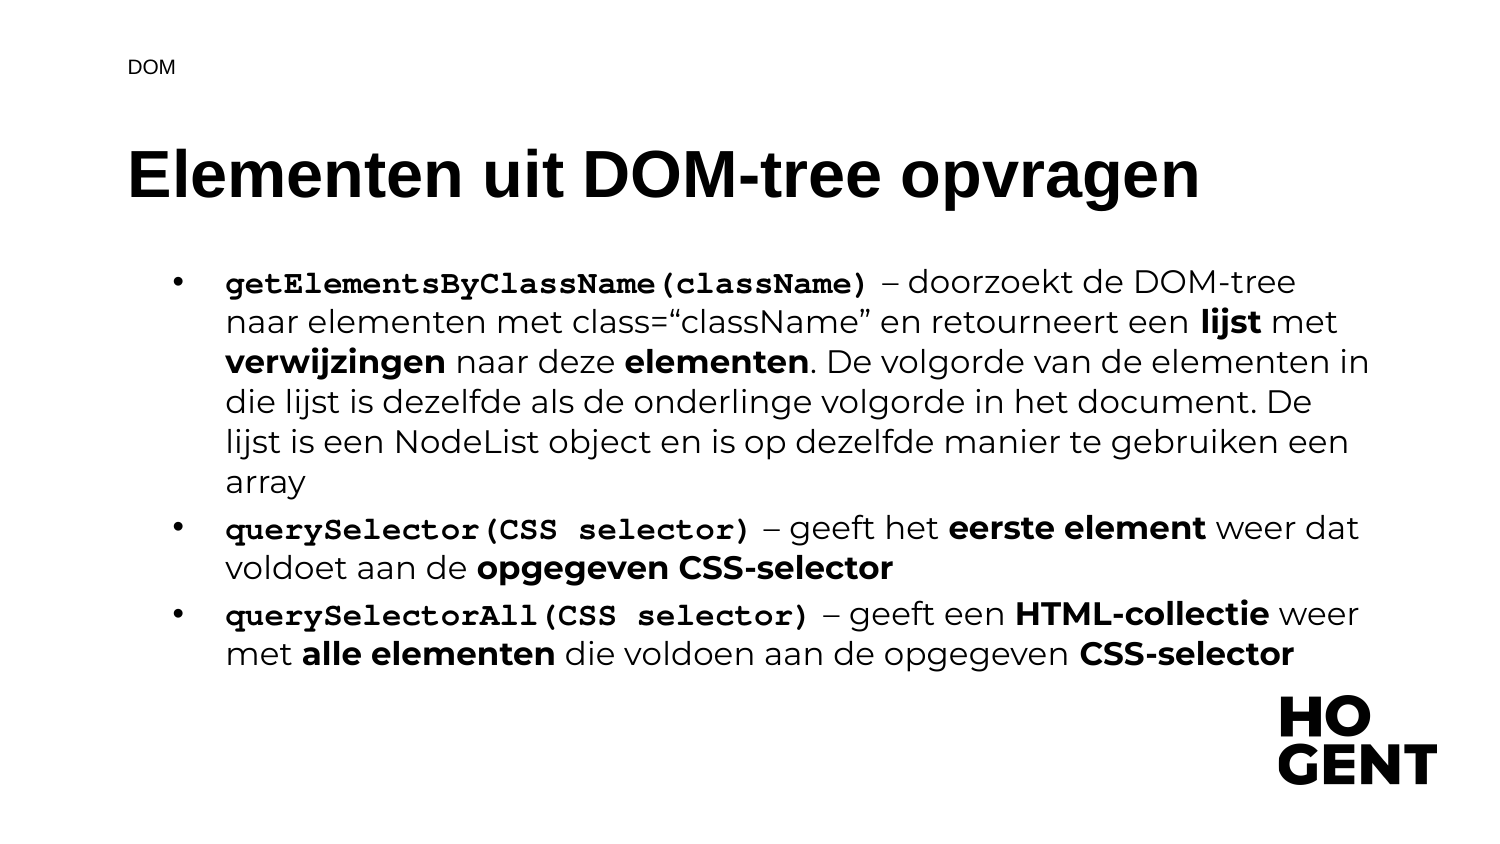

DOM
Elementen uit DOM-tree opvragen
getElementsByClassName(className) – doorzoekt de DOM-tree naar elementen met class=“className” en retourneert een lijst met verwijzingen naar deze elementen. De volgorde van de elementen in die lijst is dezelfde als de onderlinge volgorde in het document. De lijst is een NodeList object en is op dezelfde manier te gebruiken een array
querySelector(CSS selector) – geeft het eerste element weer dat voldoet aan de opgegeven CSS-selector
querySelectorAll(CSS selector) – geeft een HTML-collectie weer met alle elementen die voldoen aan de opgegeven CSS-selector